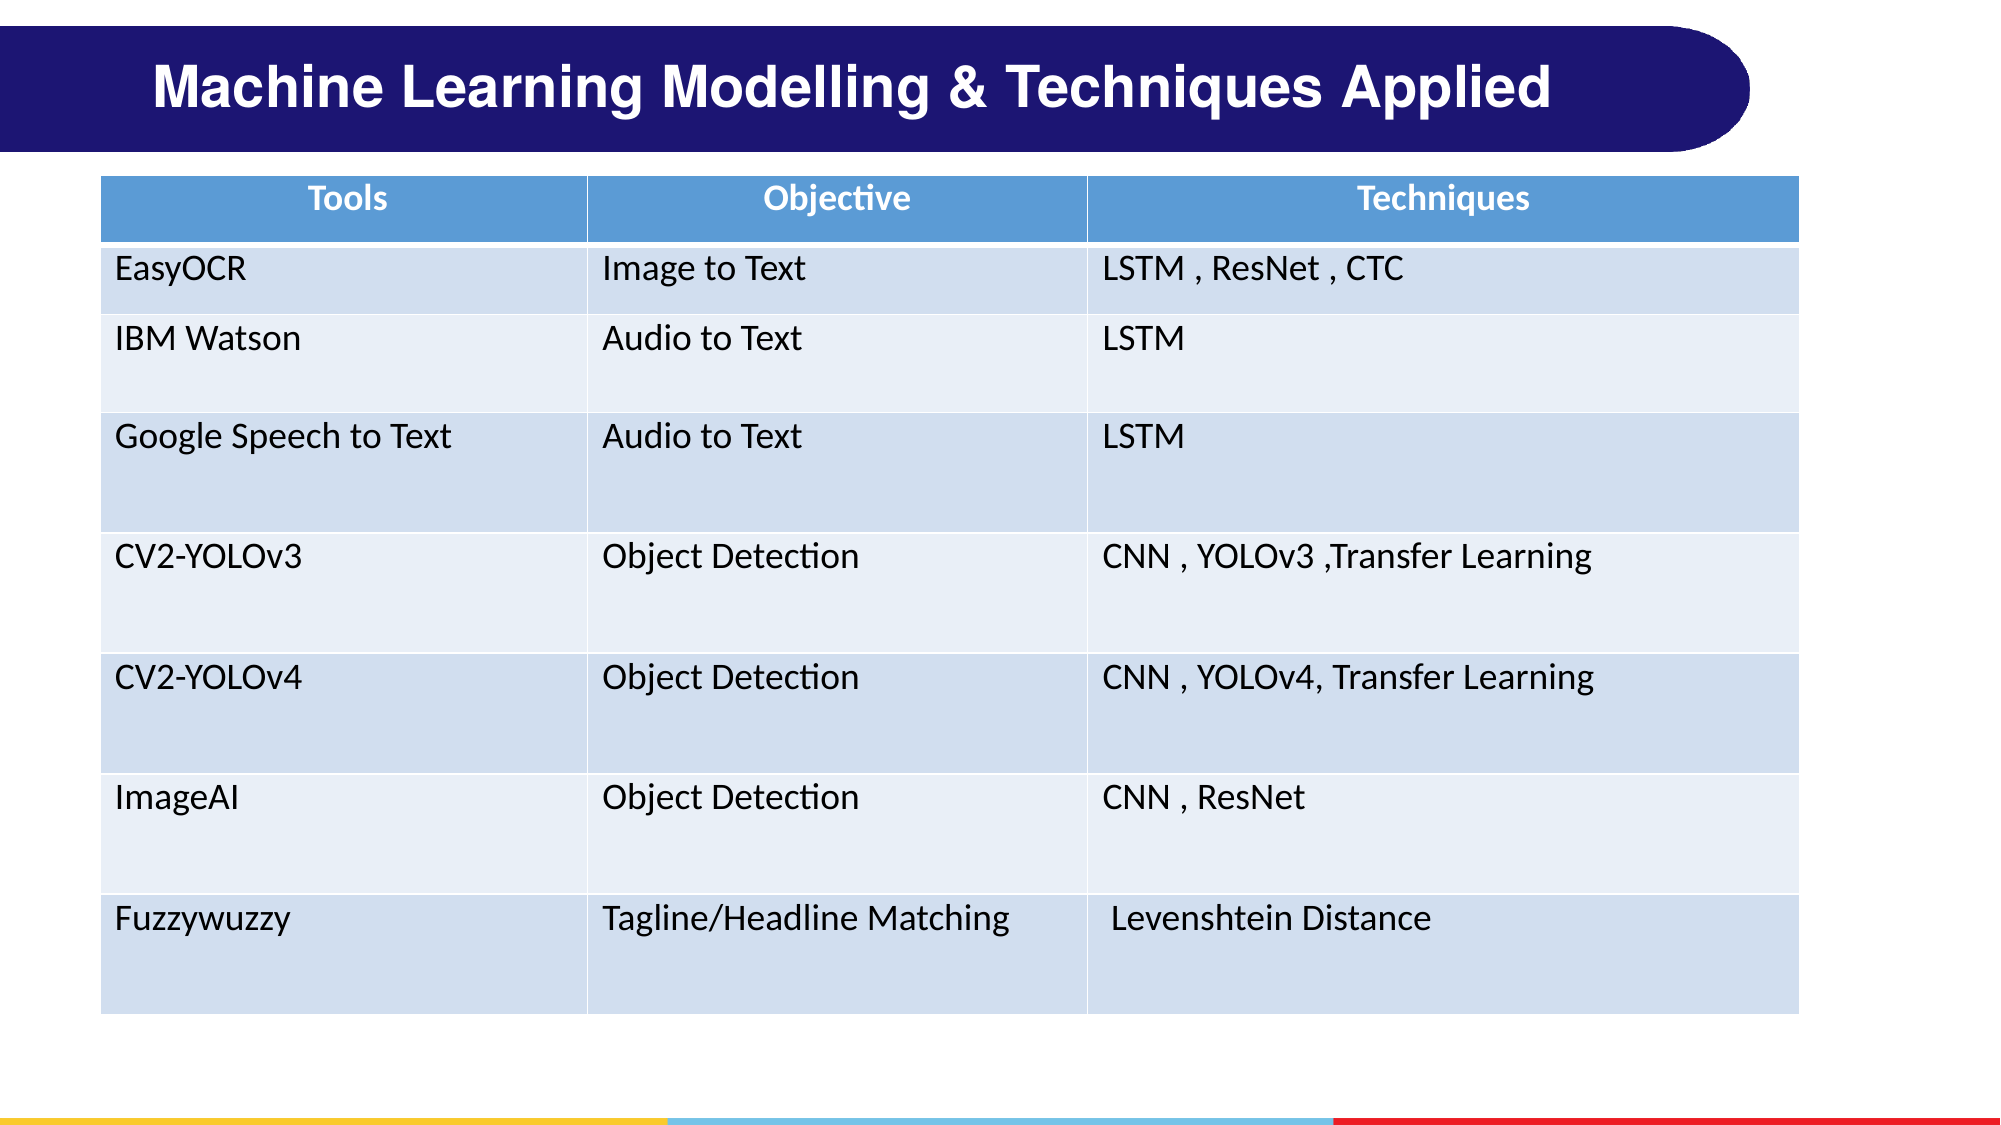

# Machine Learning Modelling & Techniques Applied
| Tools | Objective | Techniques |
| --- | --- | --- |
| EasyOCR | Image to Text | LSTM , ResNet , CTC |
| IBM Watson | Audio to Text | LSTM |
| Google Speech to Text | Audio to Text | LSTM |
| CV2-YOLOv3 | Object Detection | CNN , YOLOv3 ,Transfer Learning |
| CV2-YOLOv4 | Object Detection | CNN , YOLOv4, Transfer Learning |
| ImageAI | Object Detection | CNN , ResNet |
| Fuzzywuzzy | Tagline/Headline Matching | Levenshtein Distance |